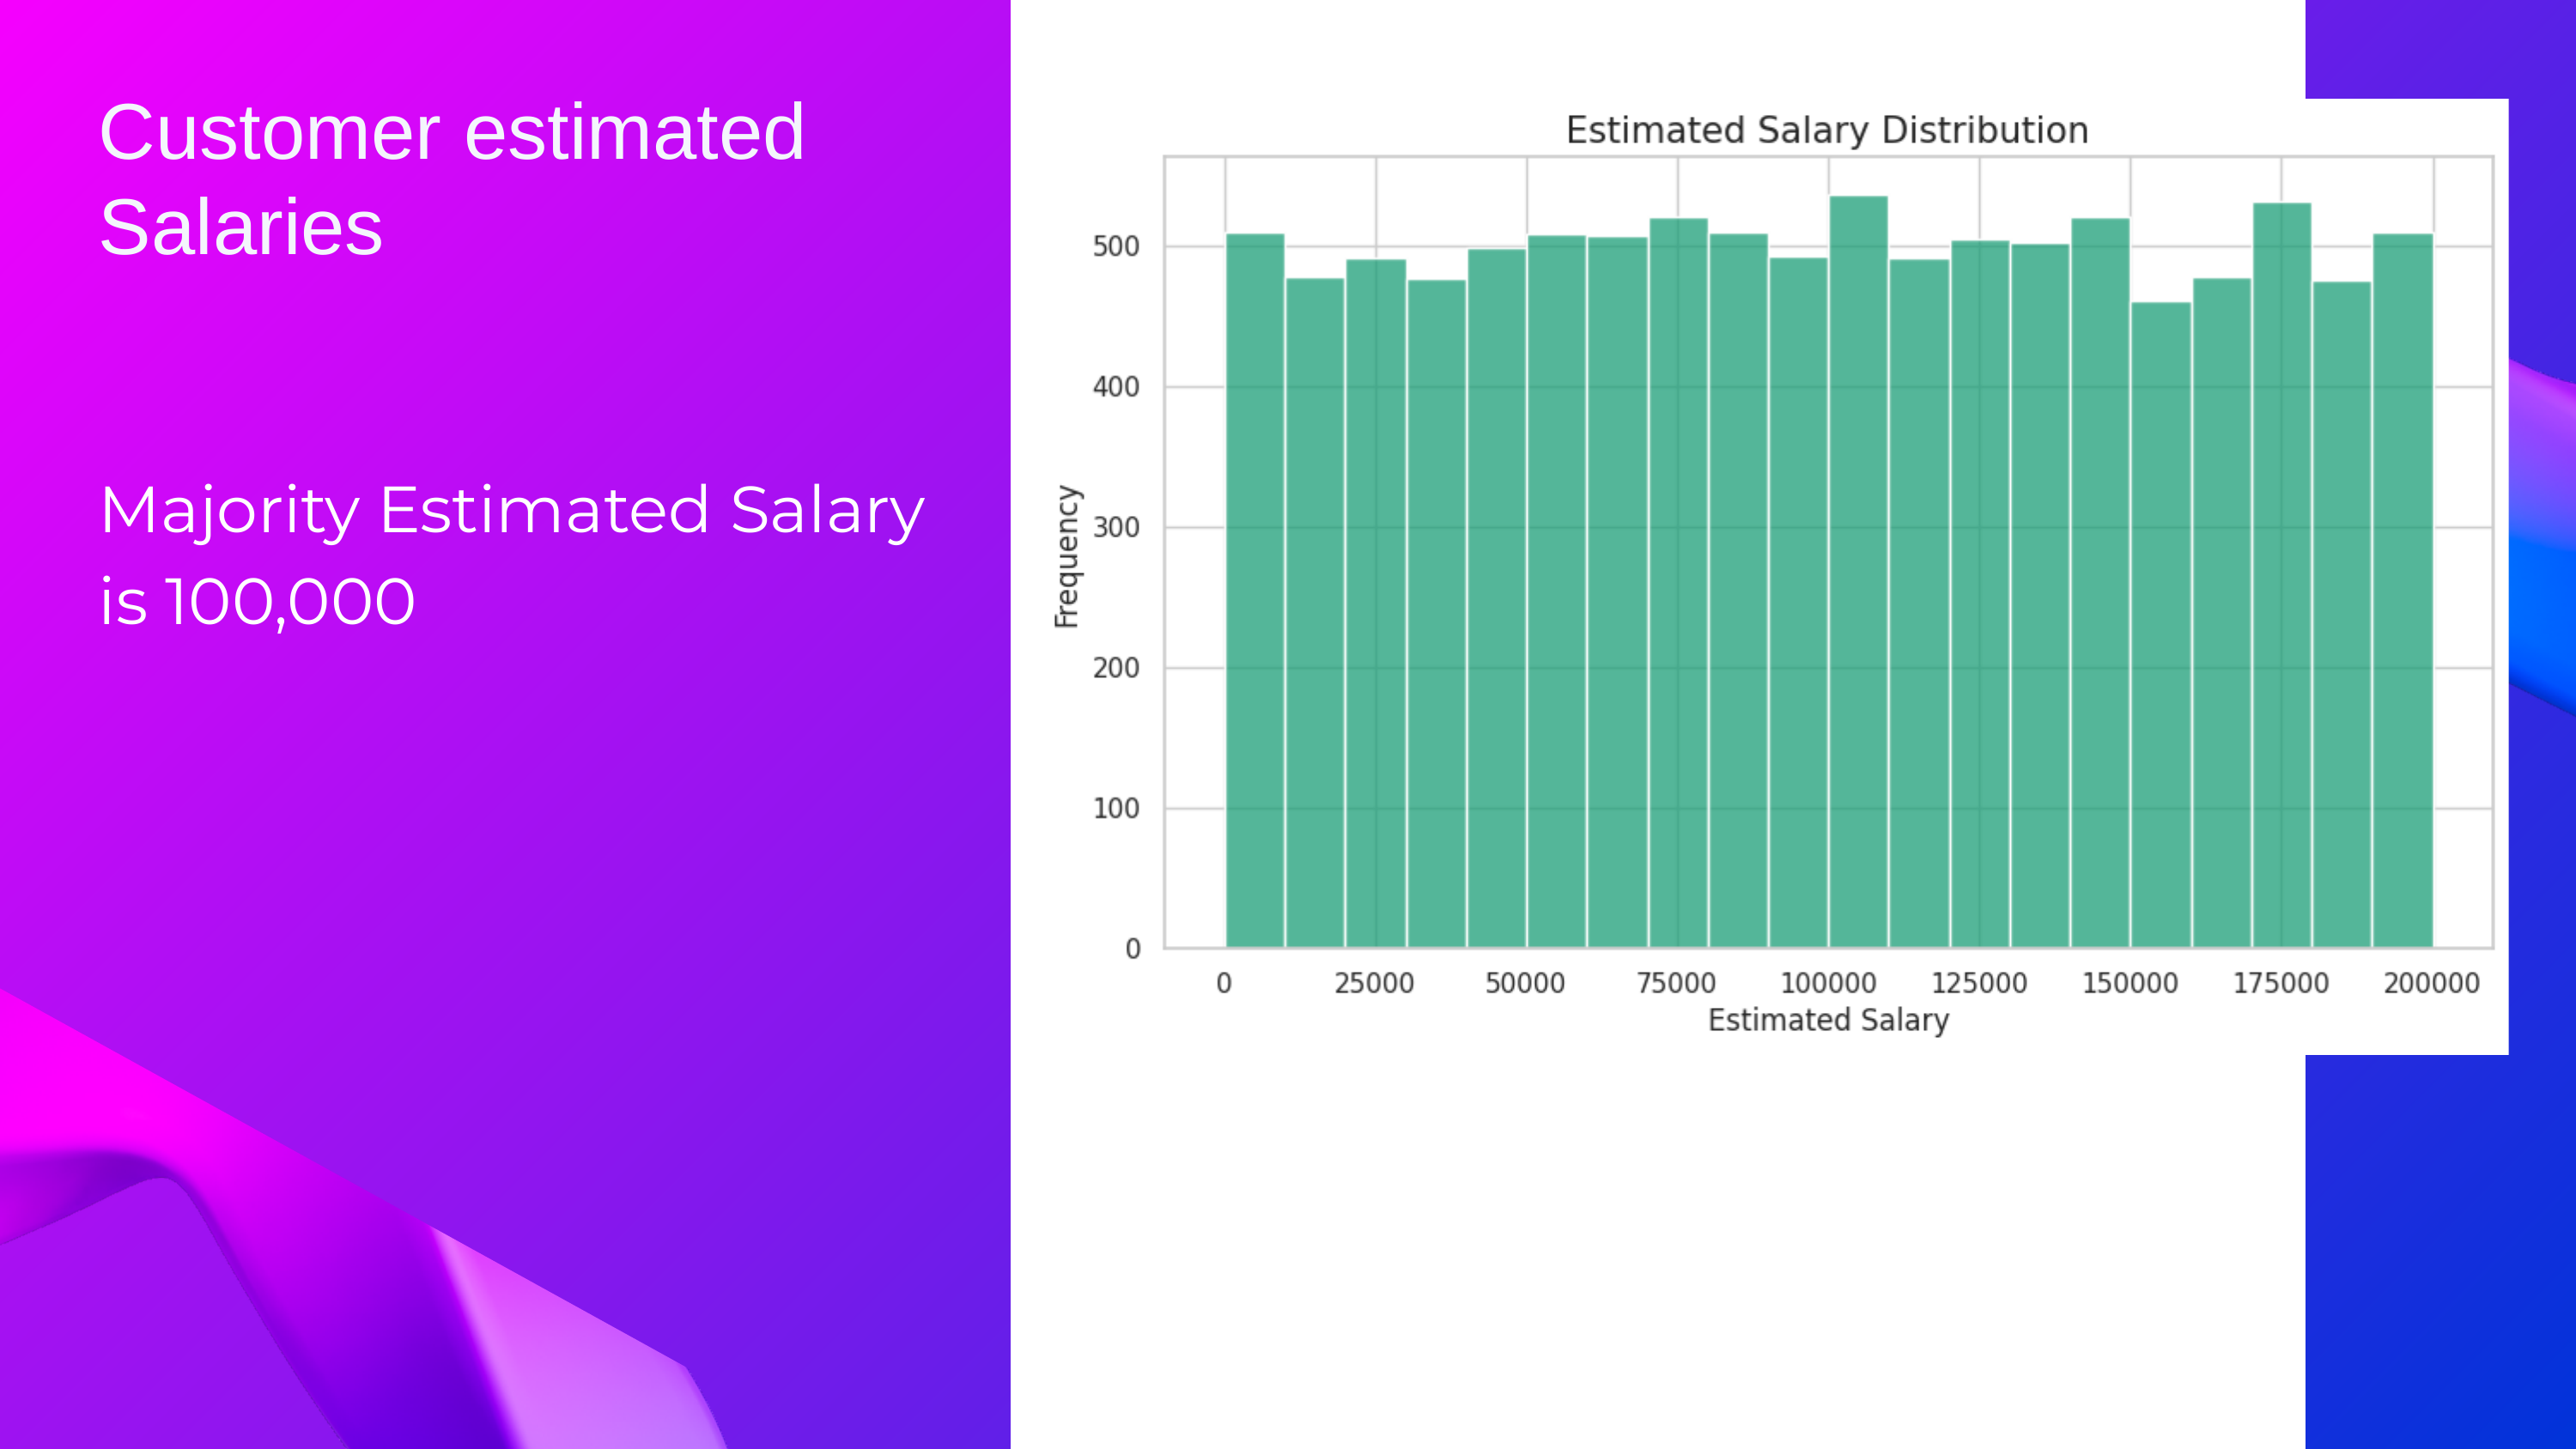

Customer estimated Salaries

Majority Estimated Salary is 100,000